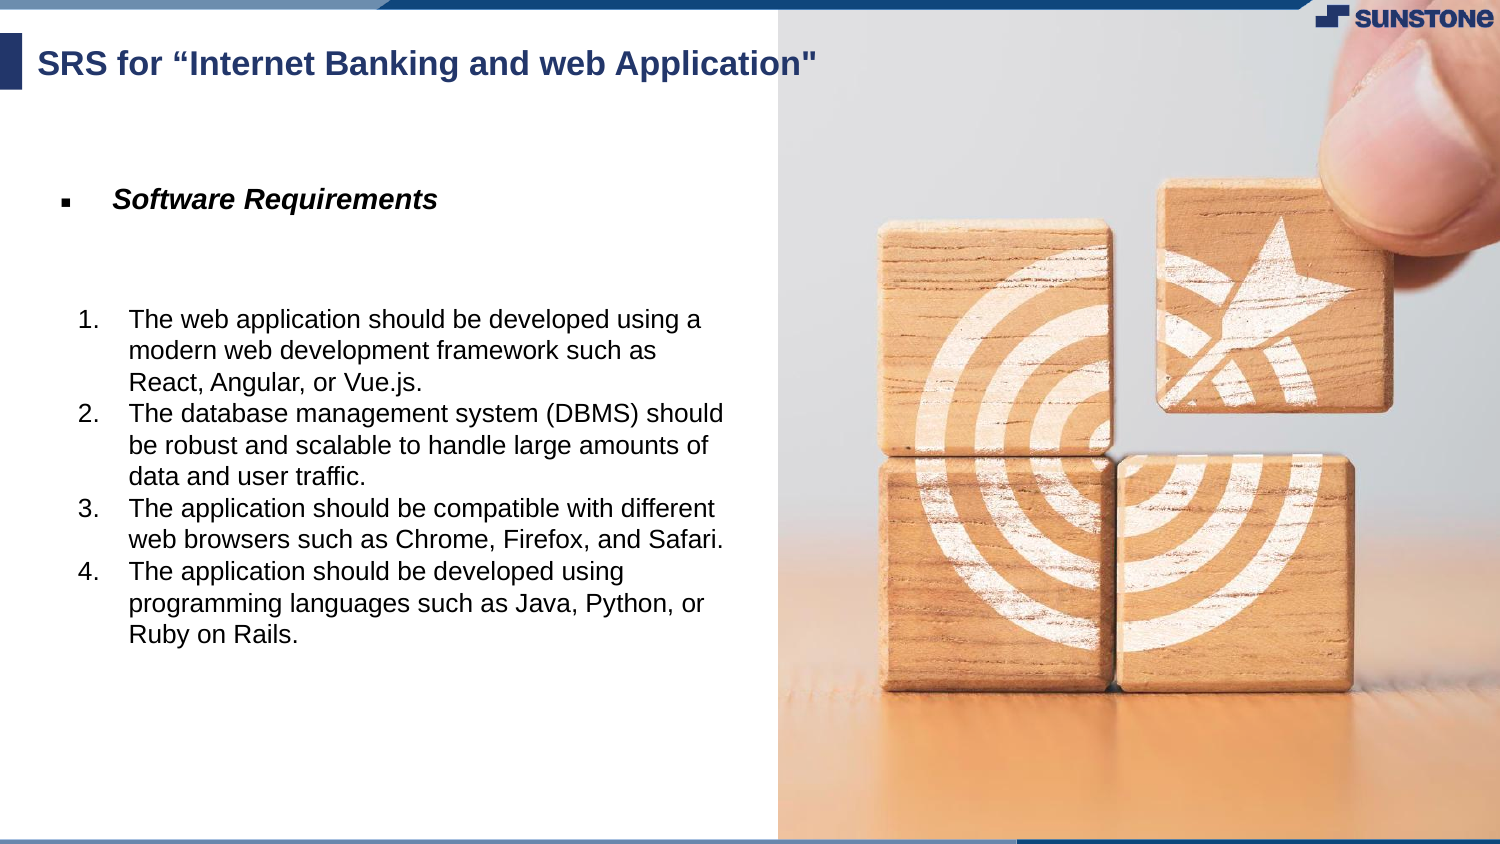

# SRS for “Internet Banking and web Application"
Software Requirements
The web application should be developed using a modern web development framework such as React, Angular, or Vue.js.
The database management system (DBMS) should be robust and scalable to handle large amounts of data and user traffic.
The application should be compatible with different web browsers such as Chrome, Firefox, and Safari.
The application should be developed using programming languages such as Java, Python, or Ruby on Rails.